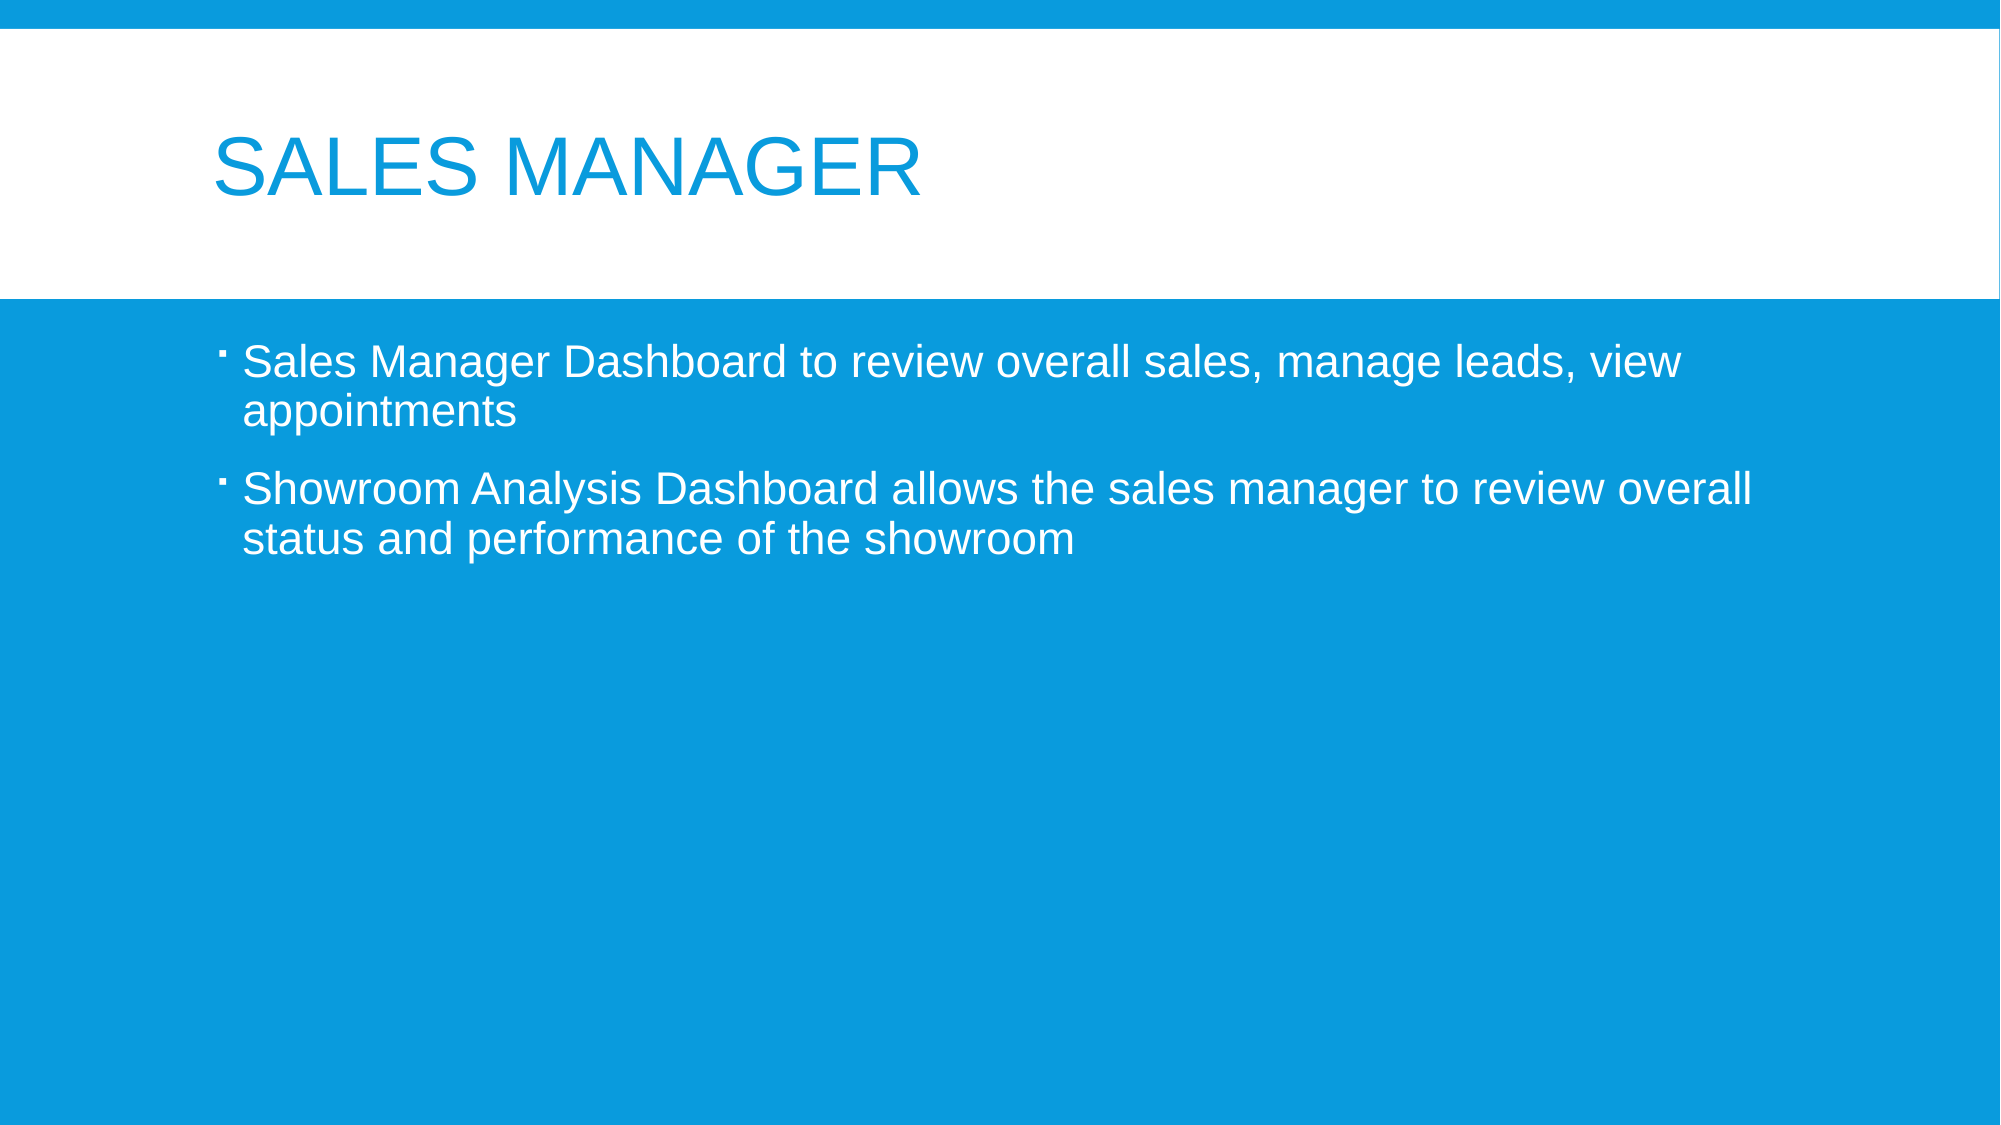

# Sales Manager
Sales Manager Dashboard to review overall sales, manage leads, view appointments
Showroom Analysis Dashboard allows the sales manager to review overall status and performance of the showroom